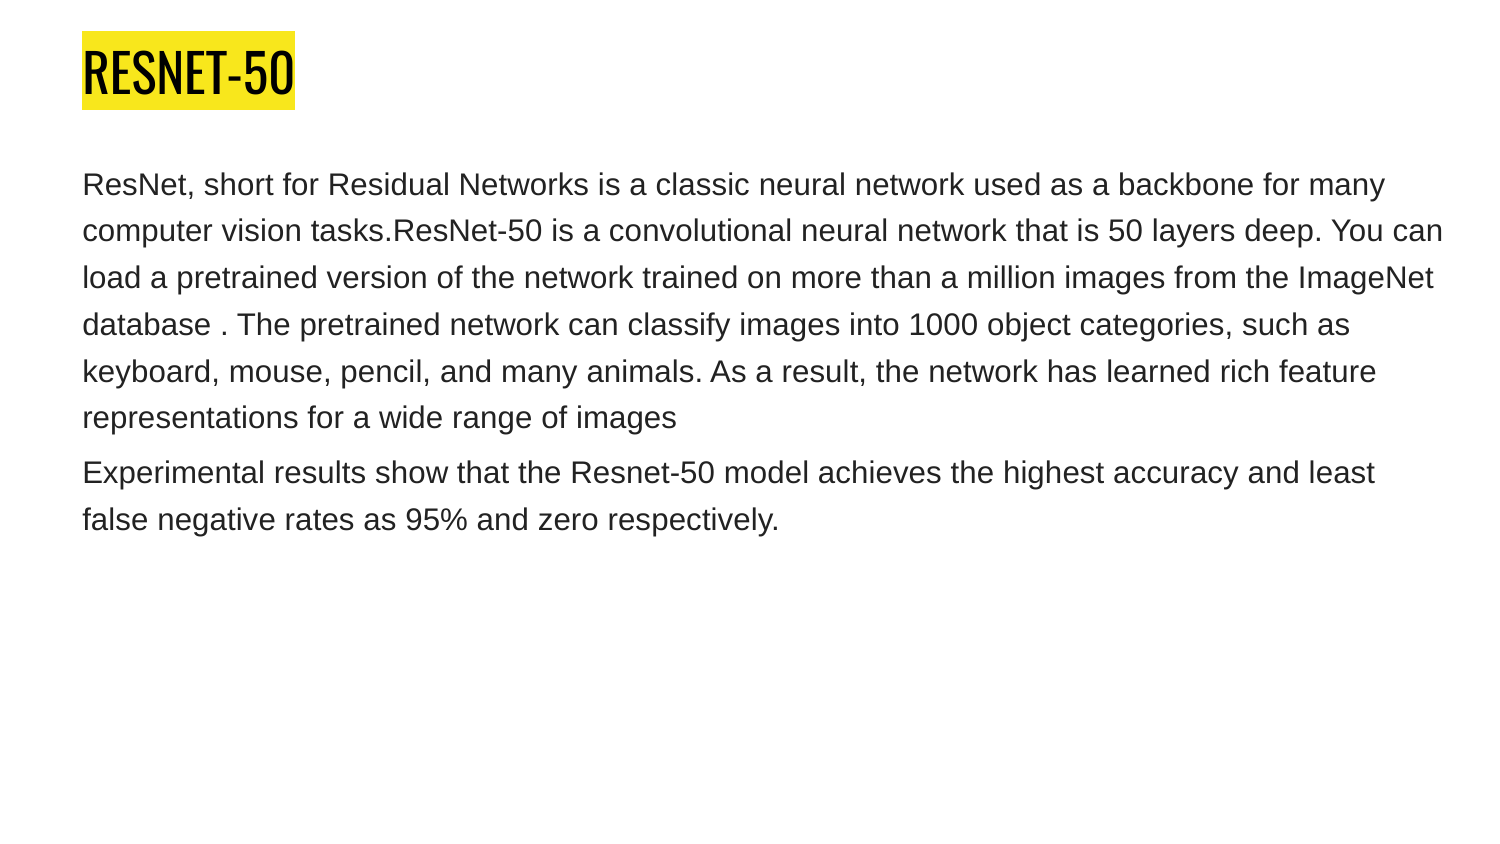

# RESNET-50
ResNet, short for Residual Networks is a classic neural network used as a backbone for many computer vision tasks.ResNet-50 is a convolutional neural network that is 50 layers deep. You can load a pretrained version of the network trained on more than a million images from the ImageNet database . The pretrained network can classify images into 1000 object categories, such as keyboard, mouse, pencil, and many animals. As a result, the network has learned rich feature representations for a wide range of images
Experimental results show that the Resnet-50 model achieves the highest accuracy and least false negative rates as 95% and zero respectively.